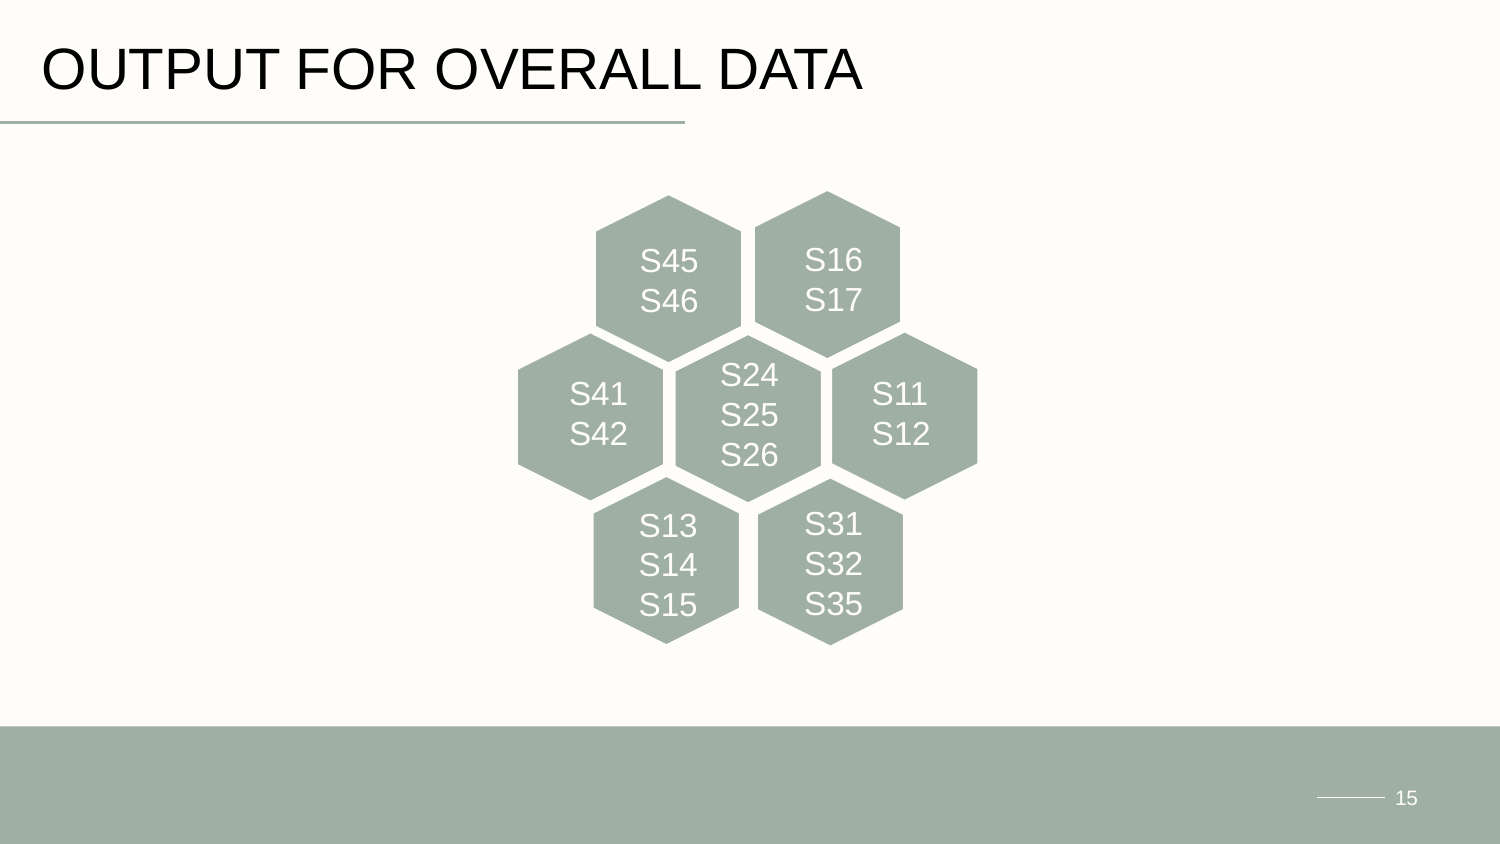

OUTPUT FOR OVERALL DATA

S16
S17
S45
S46

S24
S25
S26
S41
S42
S11
S12

S31
S32
S35
S13
S14
S15